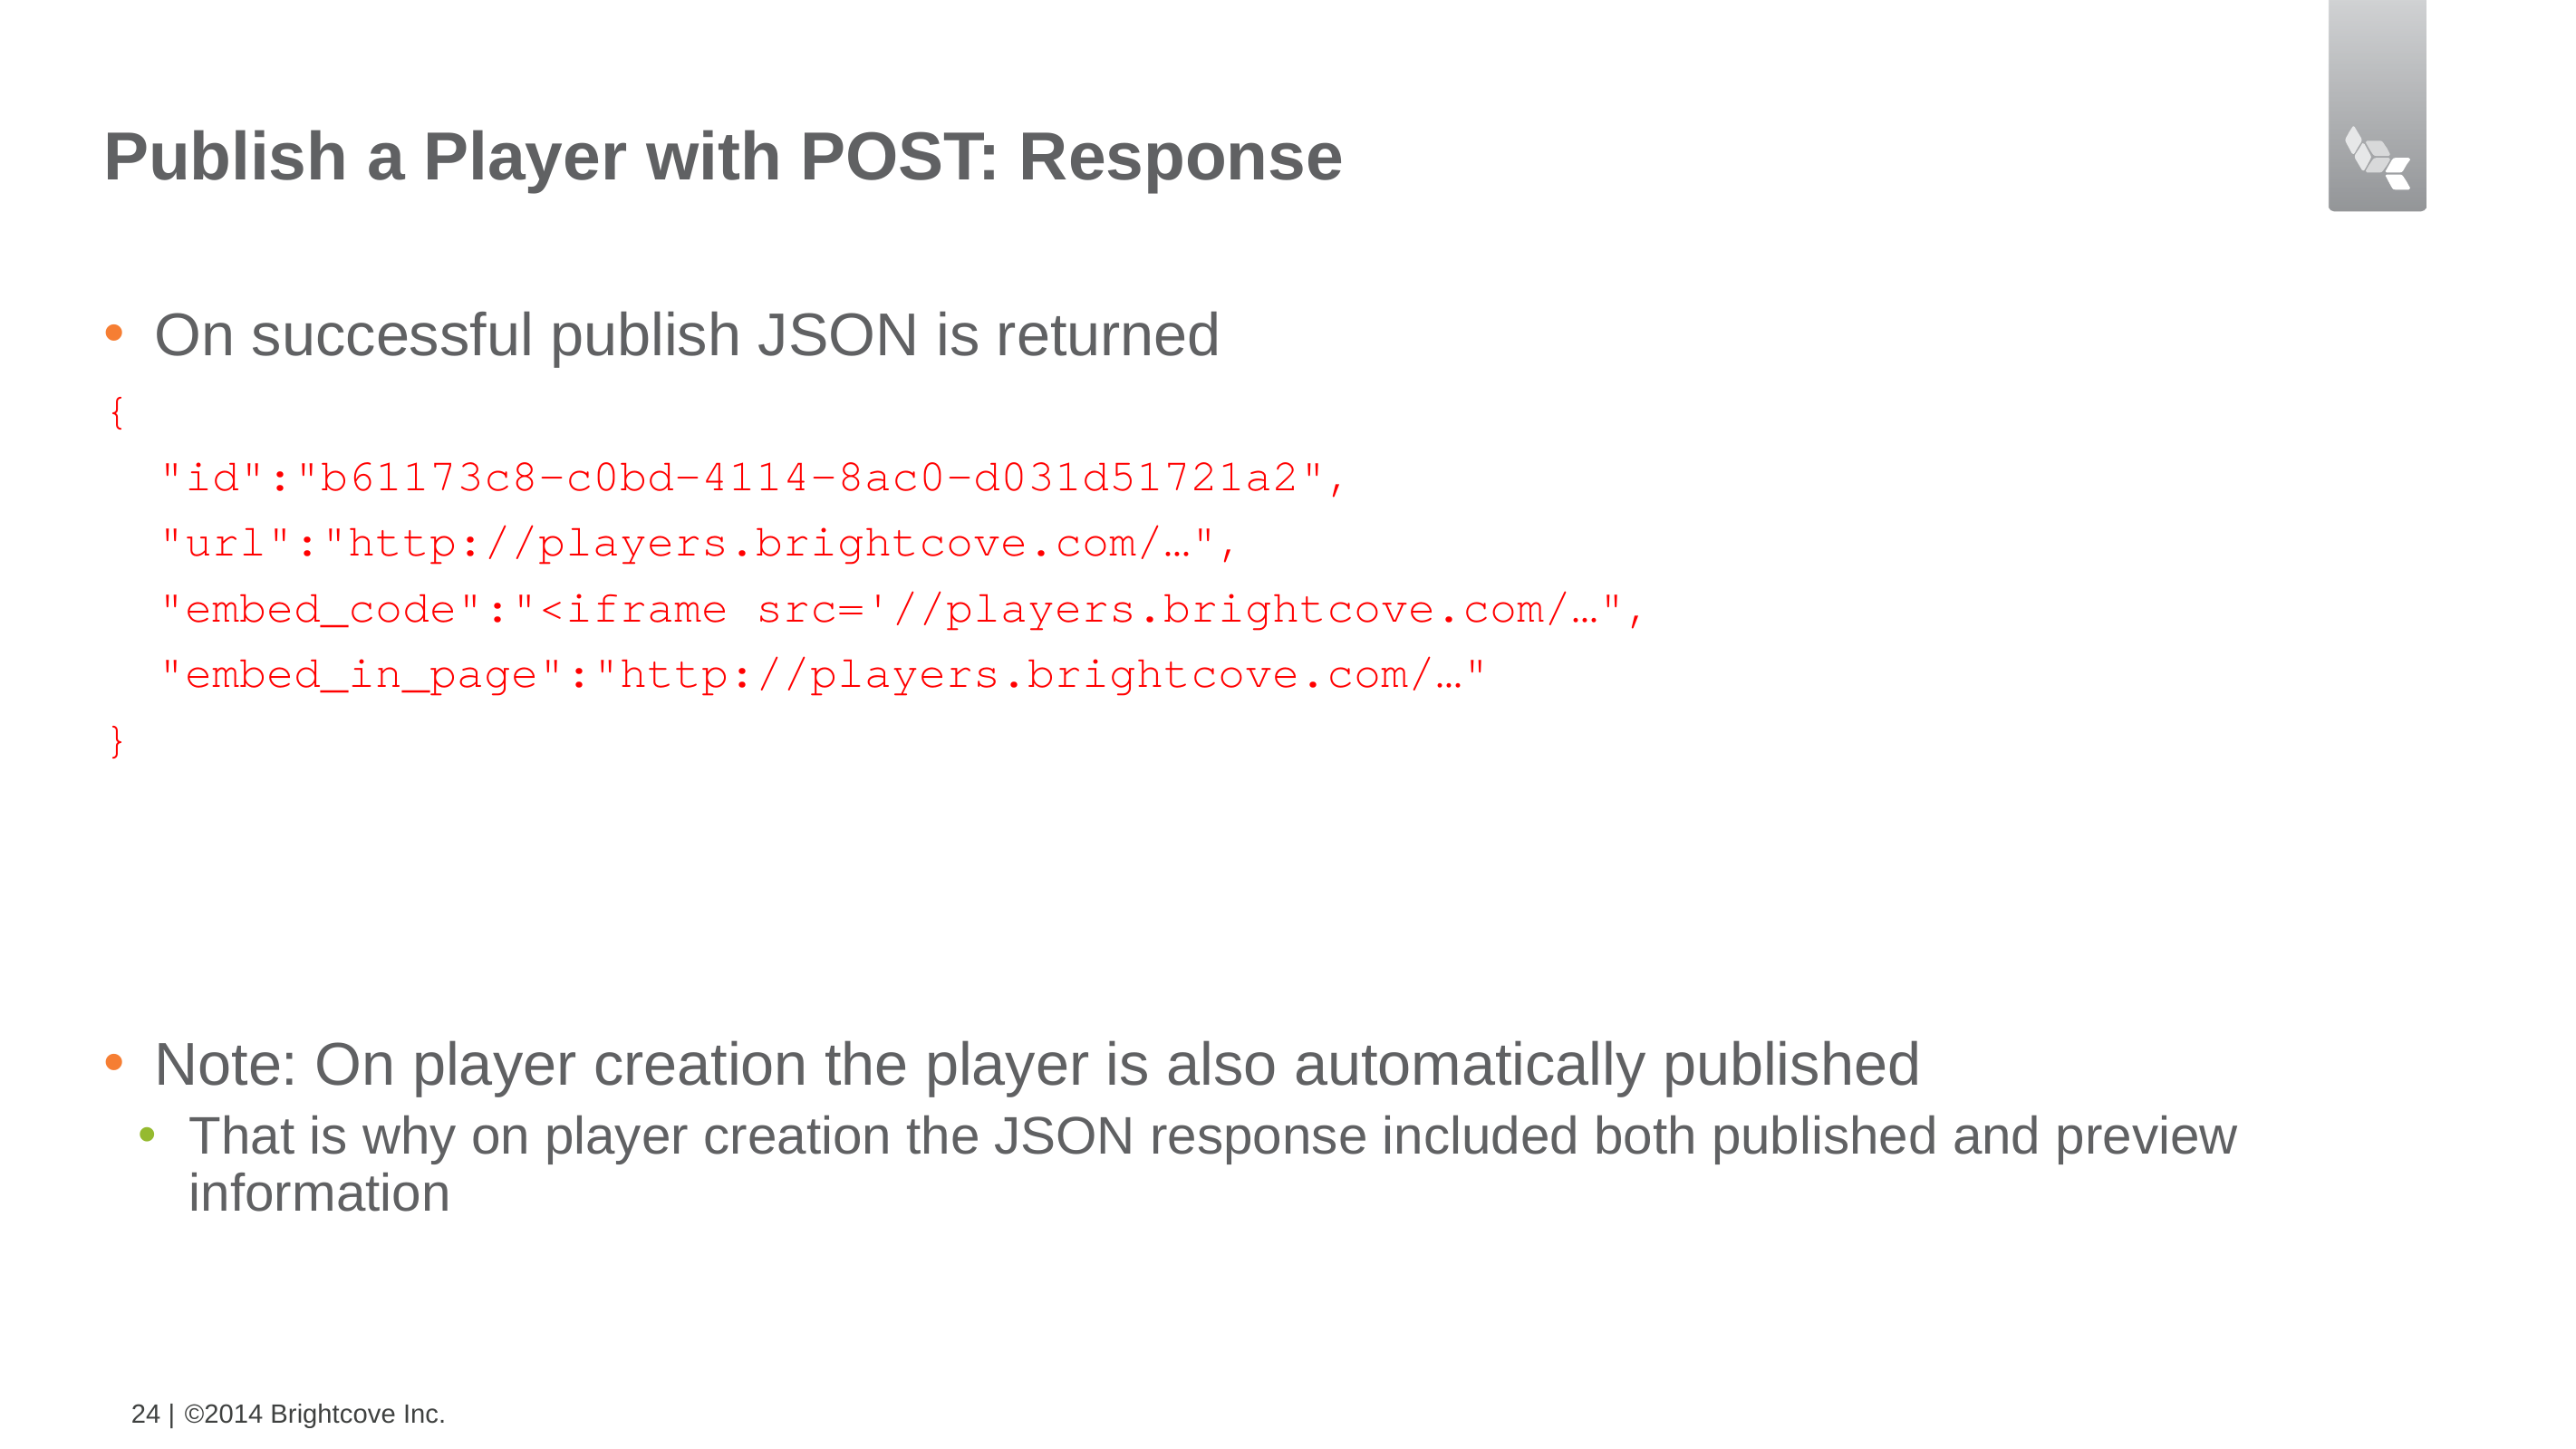

# Publish a Player with POST: Response
On successful publish JSON is returned
{
  "id":"b61173c8-c0bd-4114-8ac0-d031d51721a2",
  "url":"http://players.brightcove.com/…",
  "embed_code":"<iframe src='//players.brightcove.com/…",
  "embed_in_page":"http://players.brightcove.com/…"
}

Note: On player creation the player is also automatically published
That is why on player creation the JSON response included both published and preview information

24 |
©2014 Brightcove Inc.